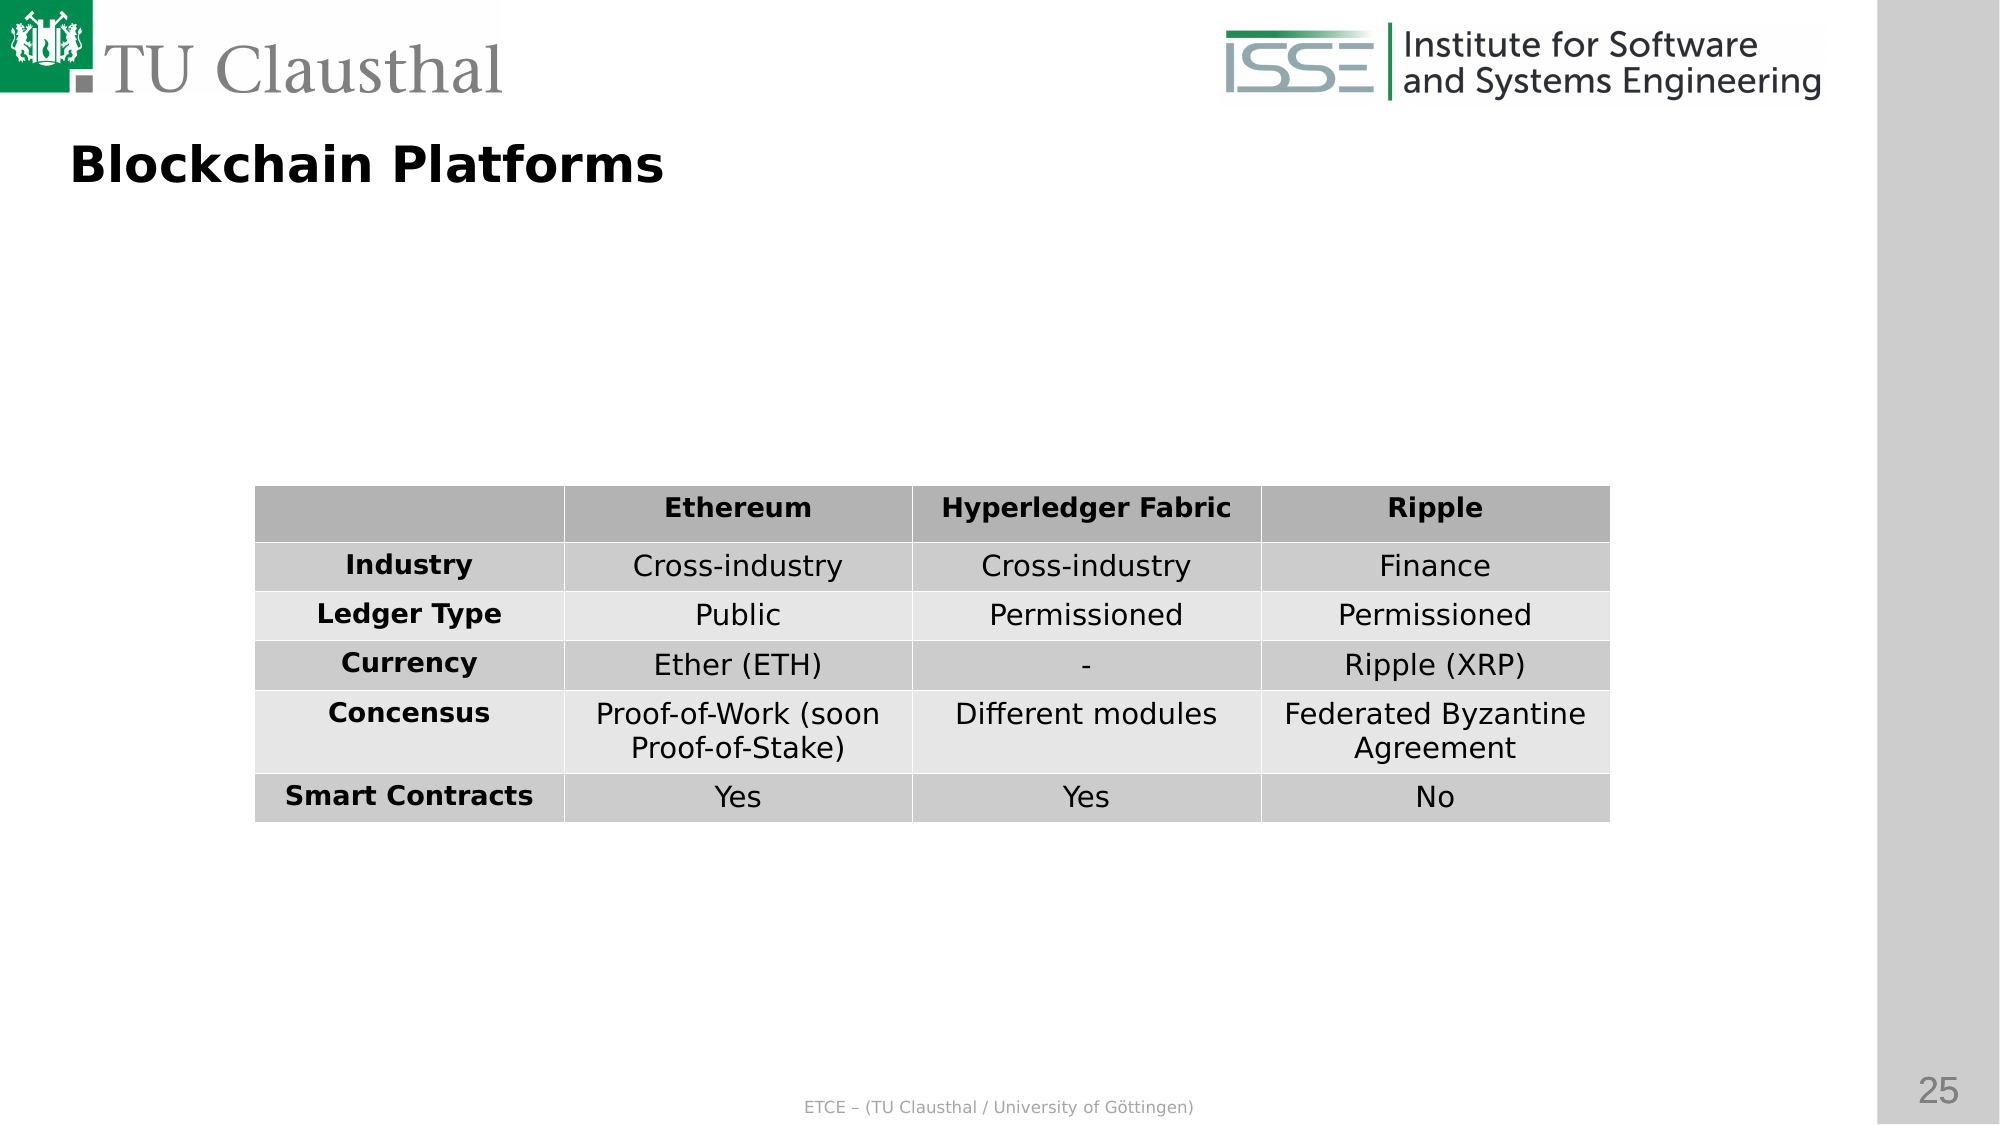

Blockchain Platforms
|  | Ethereum | Hyperledger Fabric | Ripple |
| --- | --- | --- | --- |
| Industry | Cross-industry | Cross-industry | Finance |
| Ledger Type | Public | Permissioned | Permissioned |
| Currency | Ether (ETH) | - | Ripple (XRP) |
| Concensus | Proof-of-Work (soon Proof-of-Stake) | Different modules | Federated Byzantine Agreement |
| Smart Contracts | Yes | Yes | No |